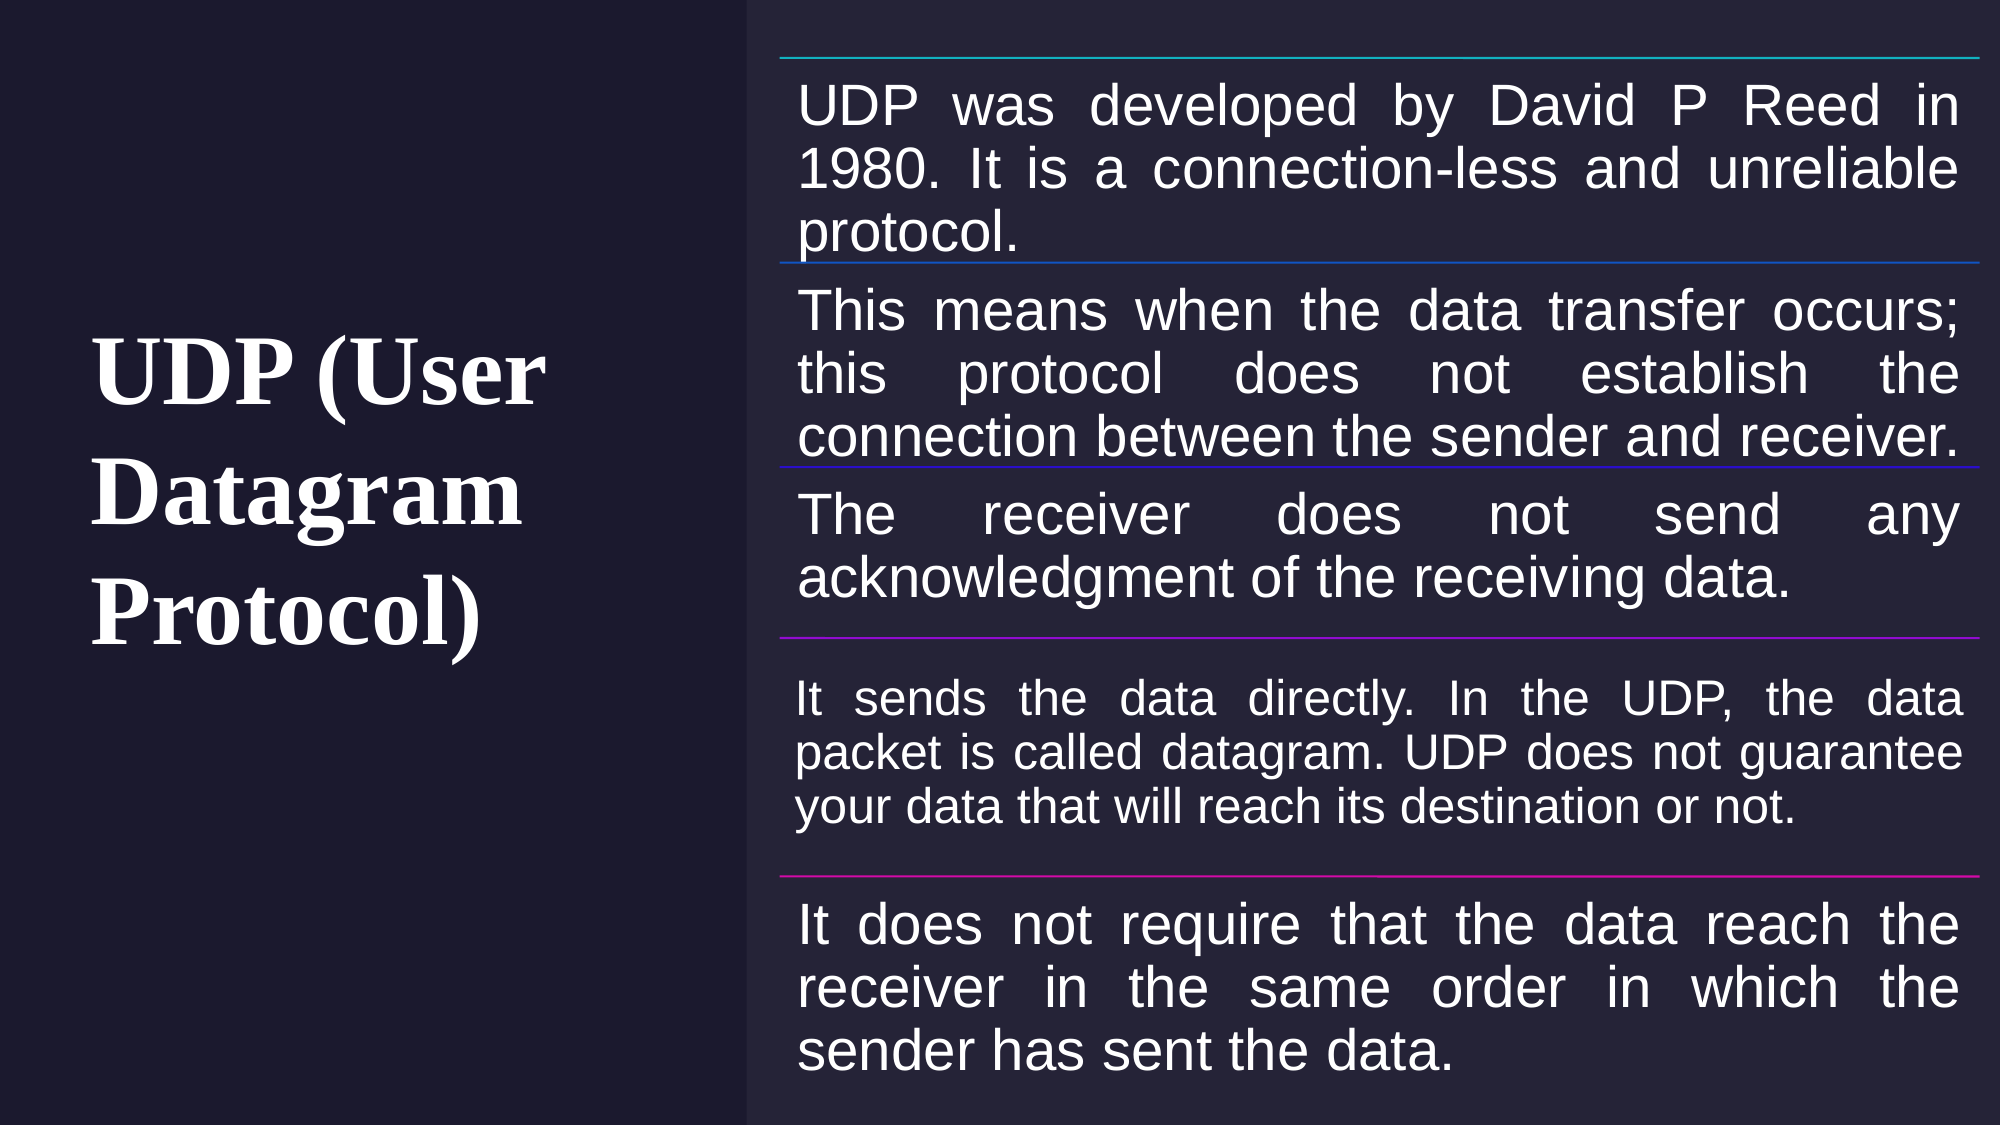

UDP was developed by David P Reed in 1980. It is a connection-less and unreliable protocol.
This means when the data transfer occurs; this protocol does not establish the connection between the sender and receiver.
The receiver does not send any acknowledgment of the receiving data.
It sends the data directly. In the UDP, the data packet is called datagram. UDP does not guarantee your data that will reach its destination or not.
It does not require that the data reach the receiver in the same order in which the sender has sent the data.
# UDP (User Datagram Protocol)